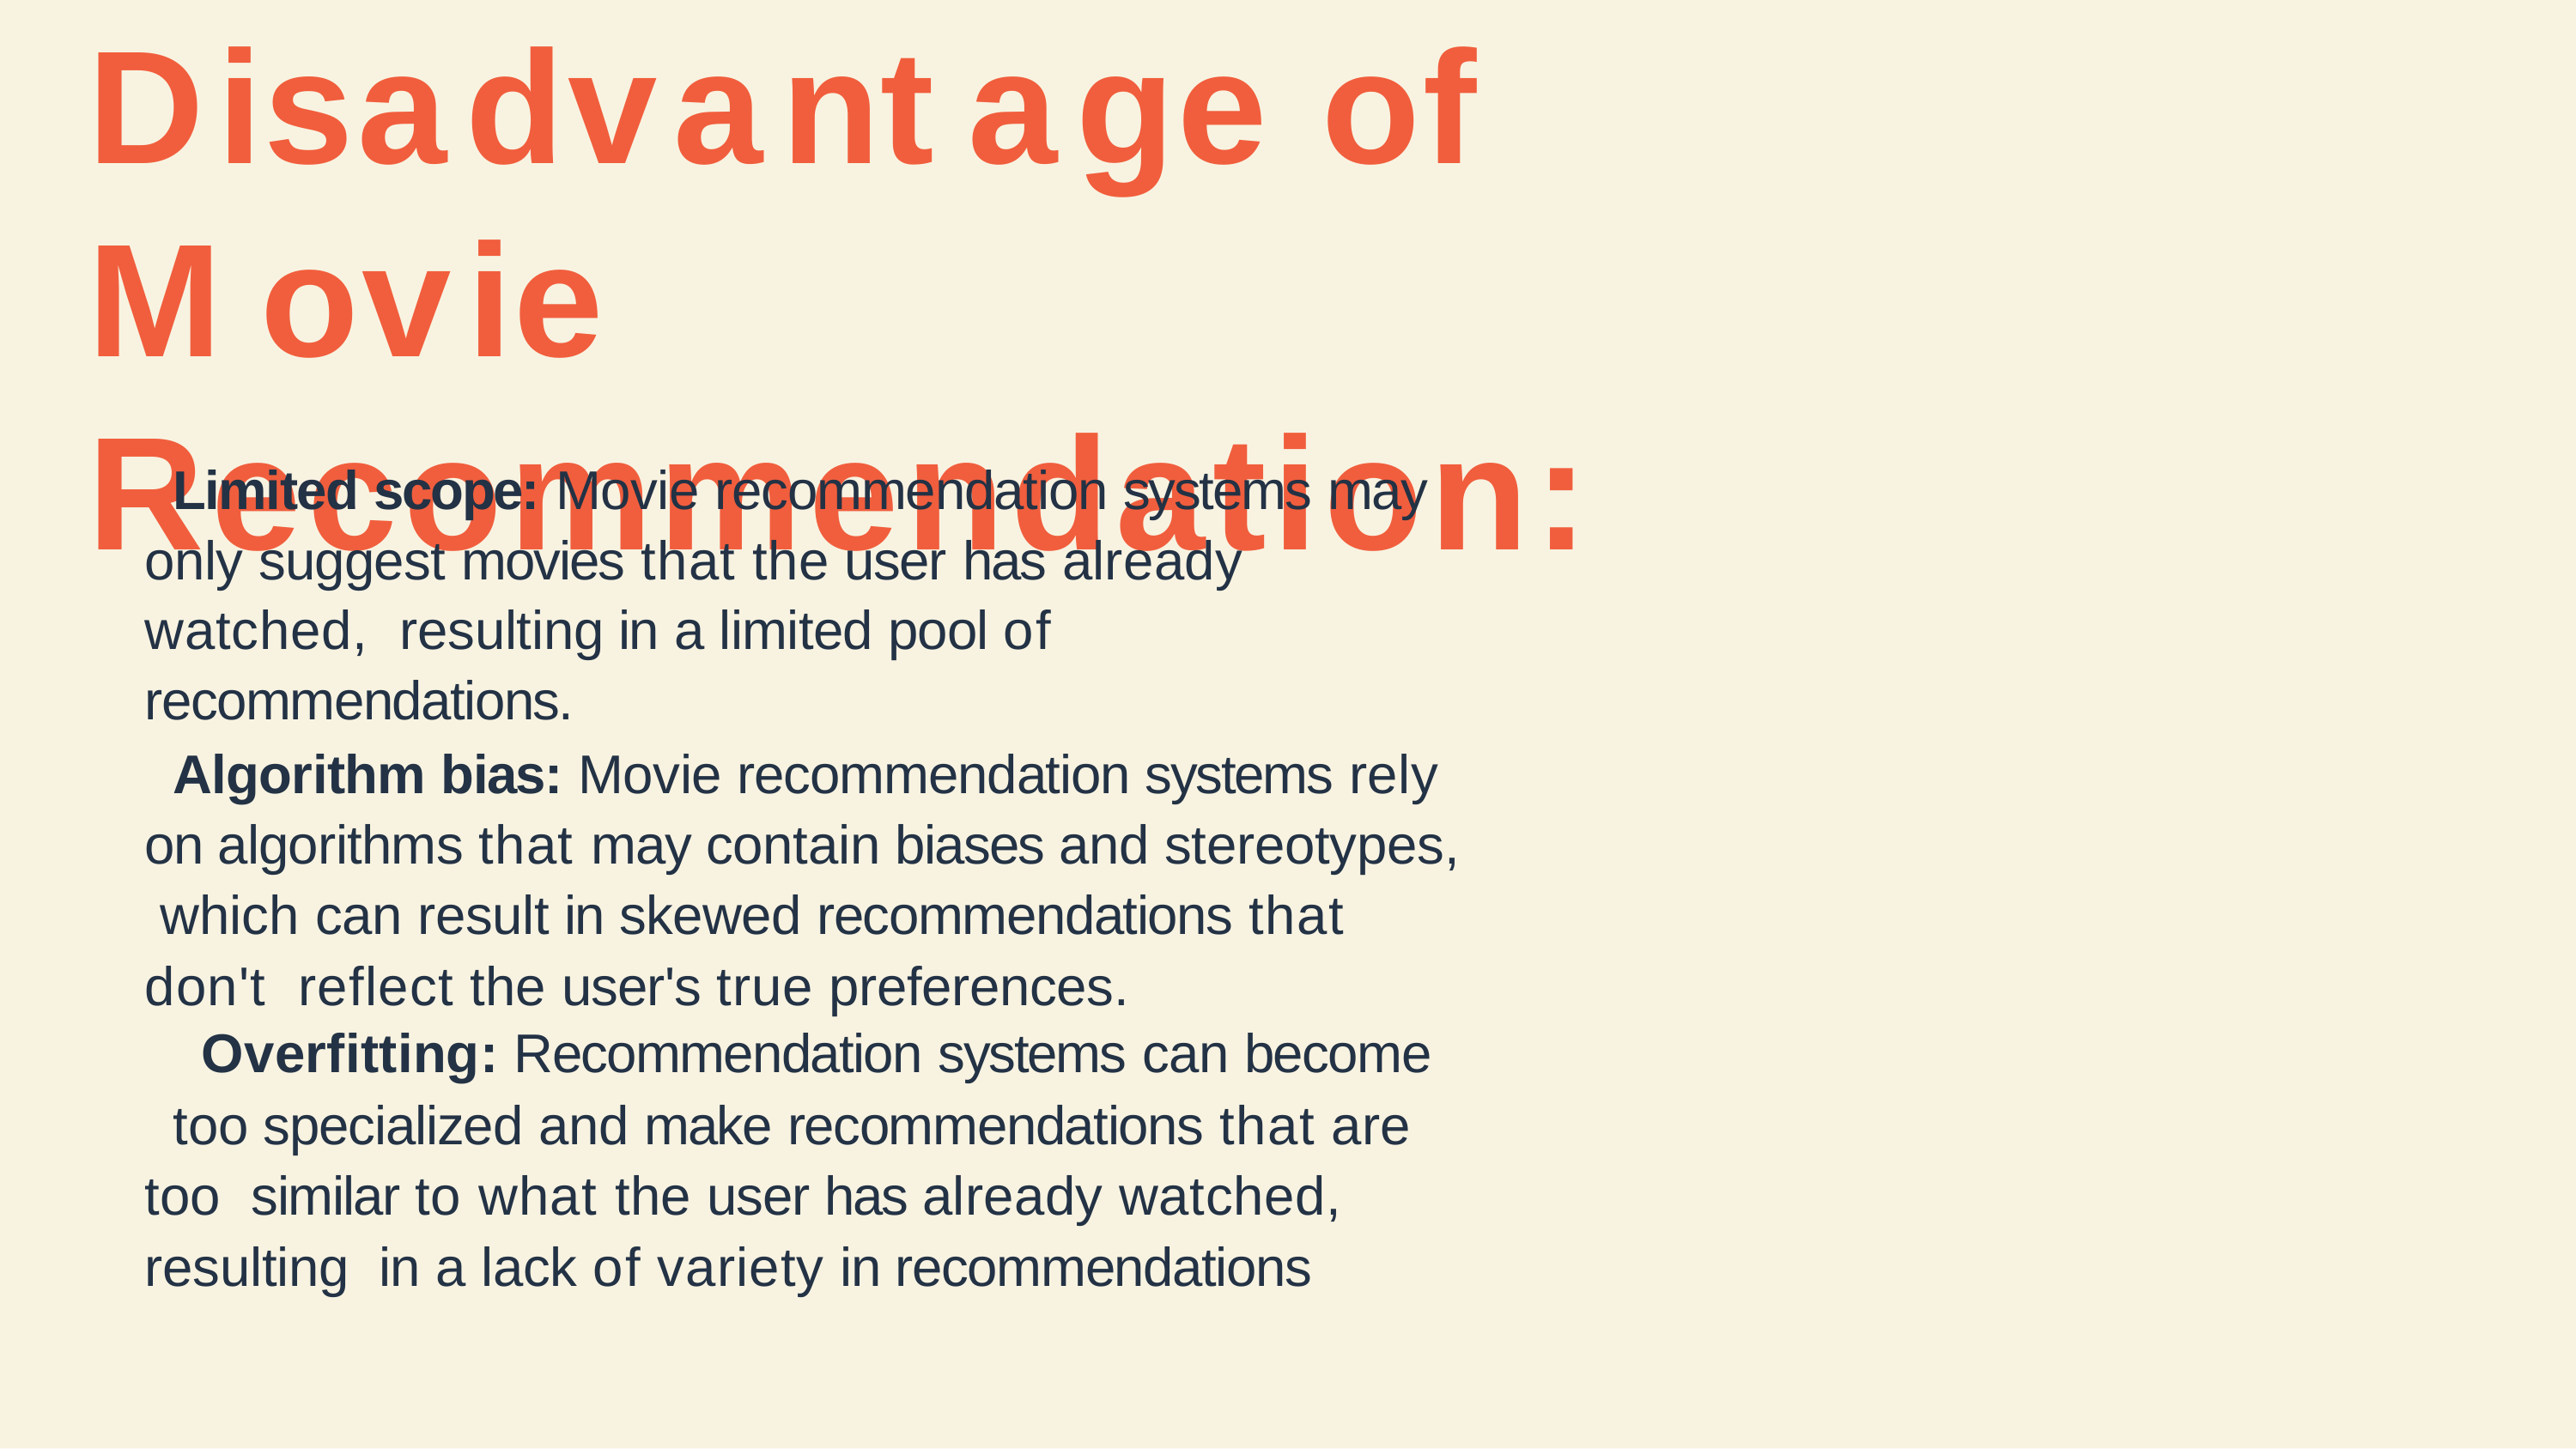

# Disadvantage of Movie  Recommendation:
Limited scope: Movie recommendation systems may  only suggest movies that the user has already watched,  resulting in a limited pool of recommendations.
Algorithm bias: Movie recommendation systems rely  on algorithms that may contain biases and stereotypes,  which can result in skewed recommendations that don't  reflect the user's true preferences.
Overfitting: Recommendation systems can become
too specialized and make recommendations that are too  similar to what the user has already watched, resulting  in a lack of variety in recommendations